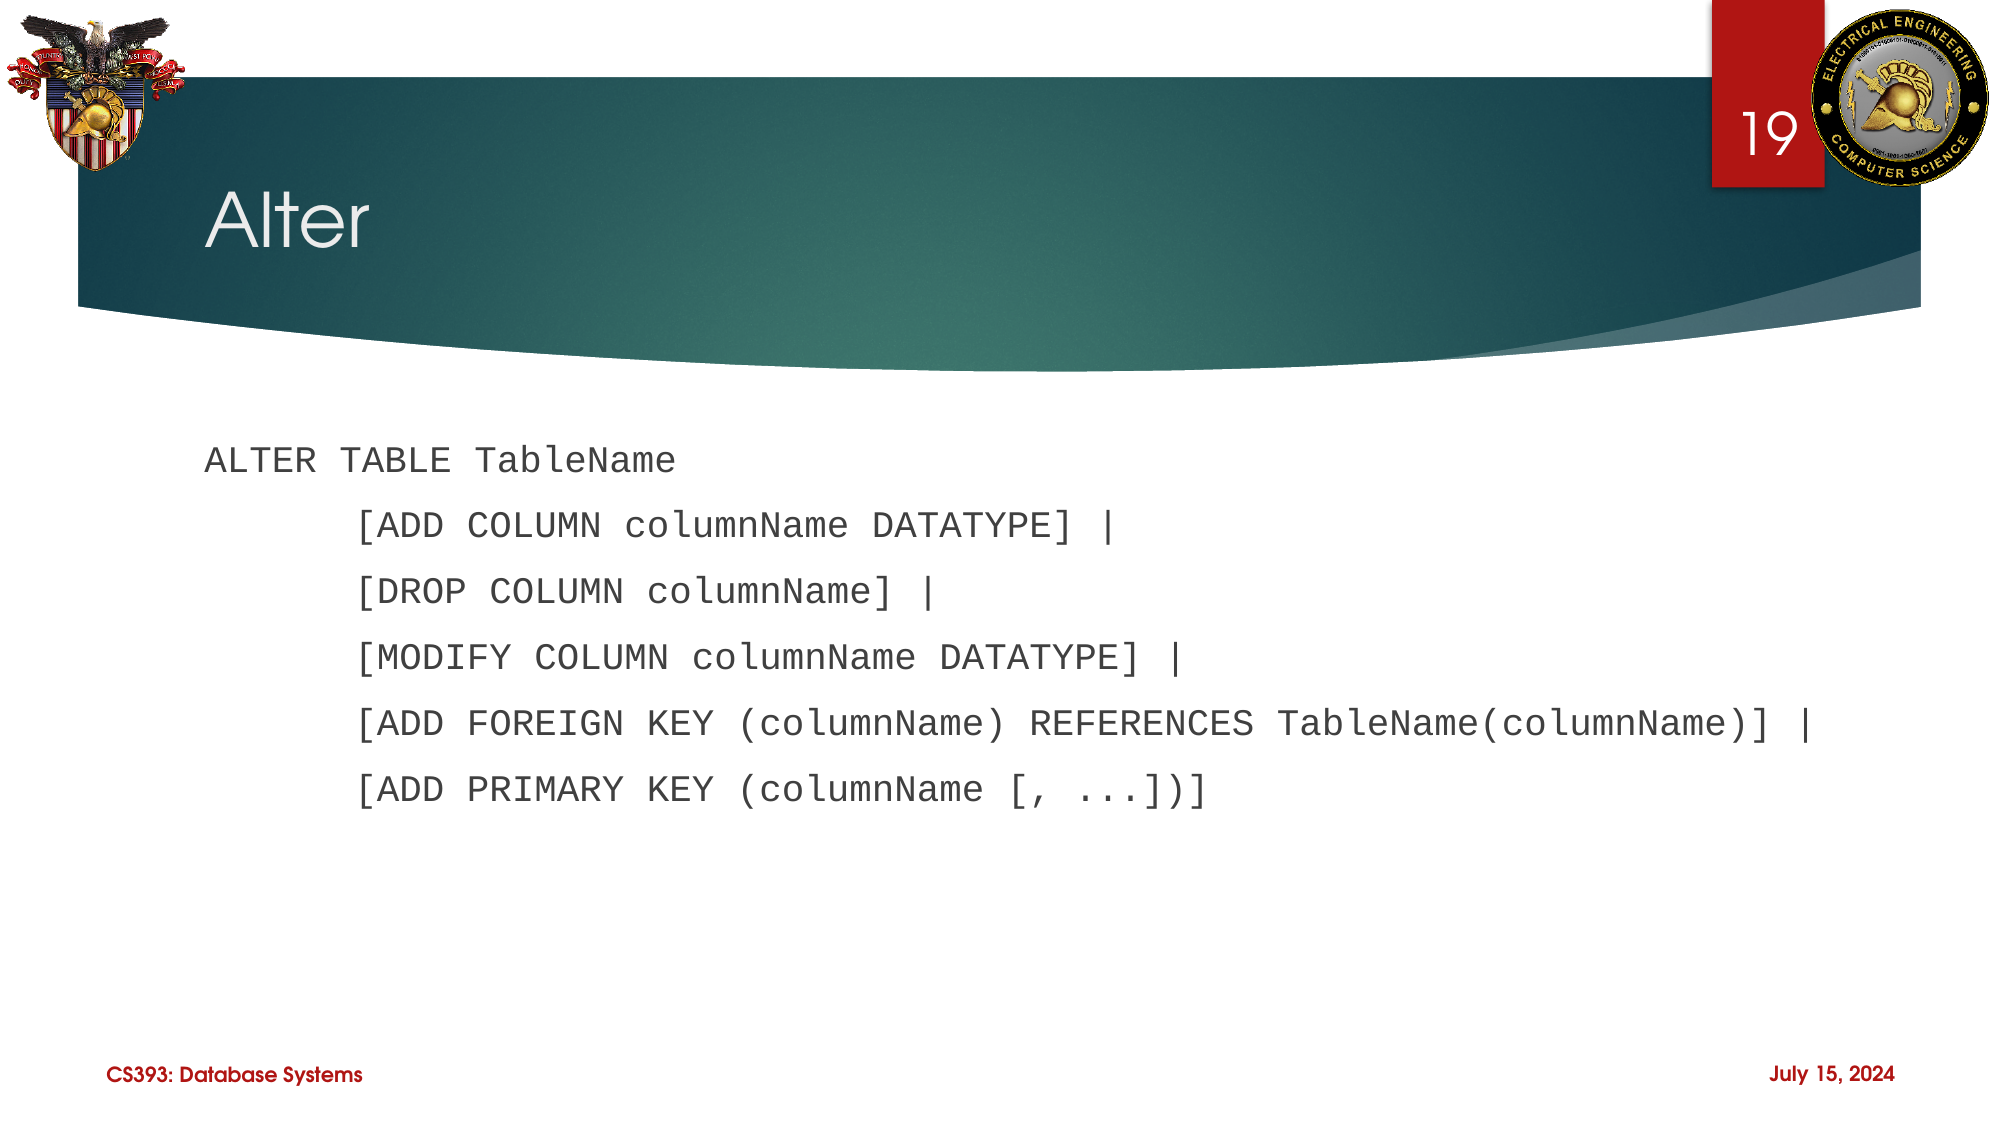

19
# Alter
ALTER TABLE TableName
	[ADD COLUMN columnName DATATYPE] |
	[DROP COLUMN columnName] |
	[MODIFY COLUMN columnName DATATYPE] |
	[ADD FOREIGN KEY (columnName) REFERENCES TableName(columnName)] |
	[ADD PRIMARY KEY (columnName [, ...])]
CS393: Database Systems
July 15, 2024